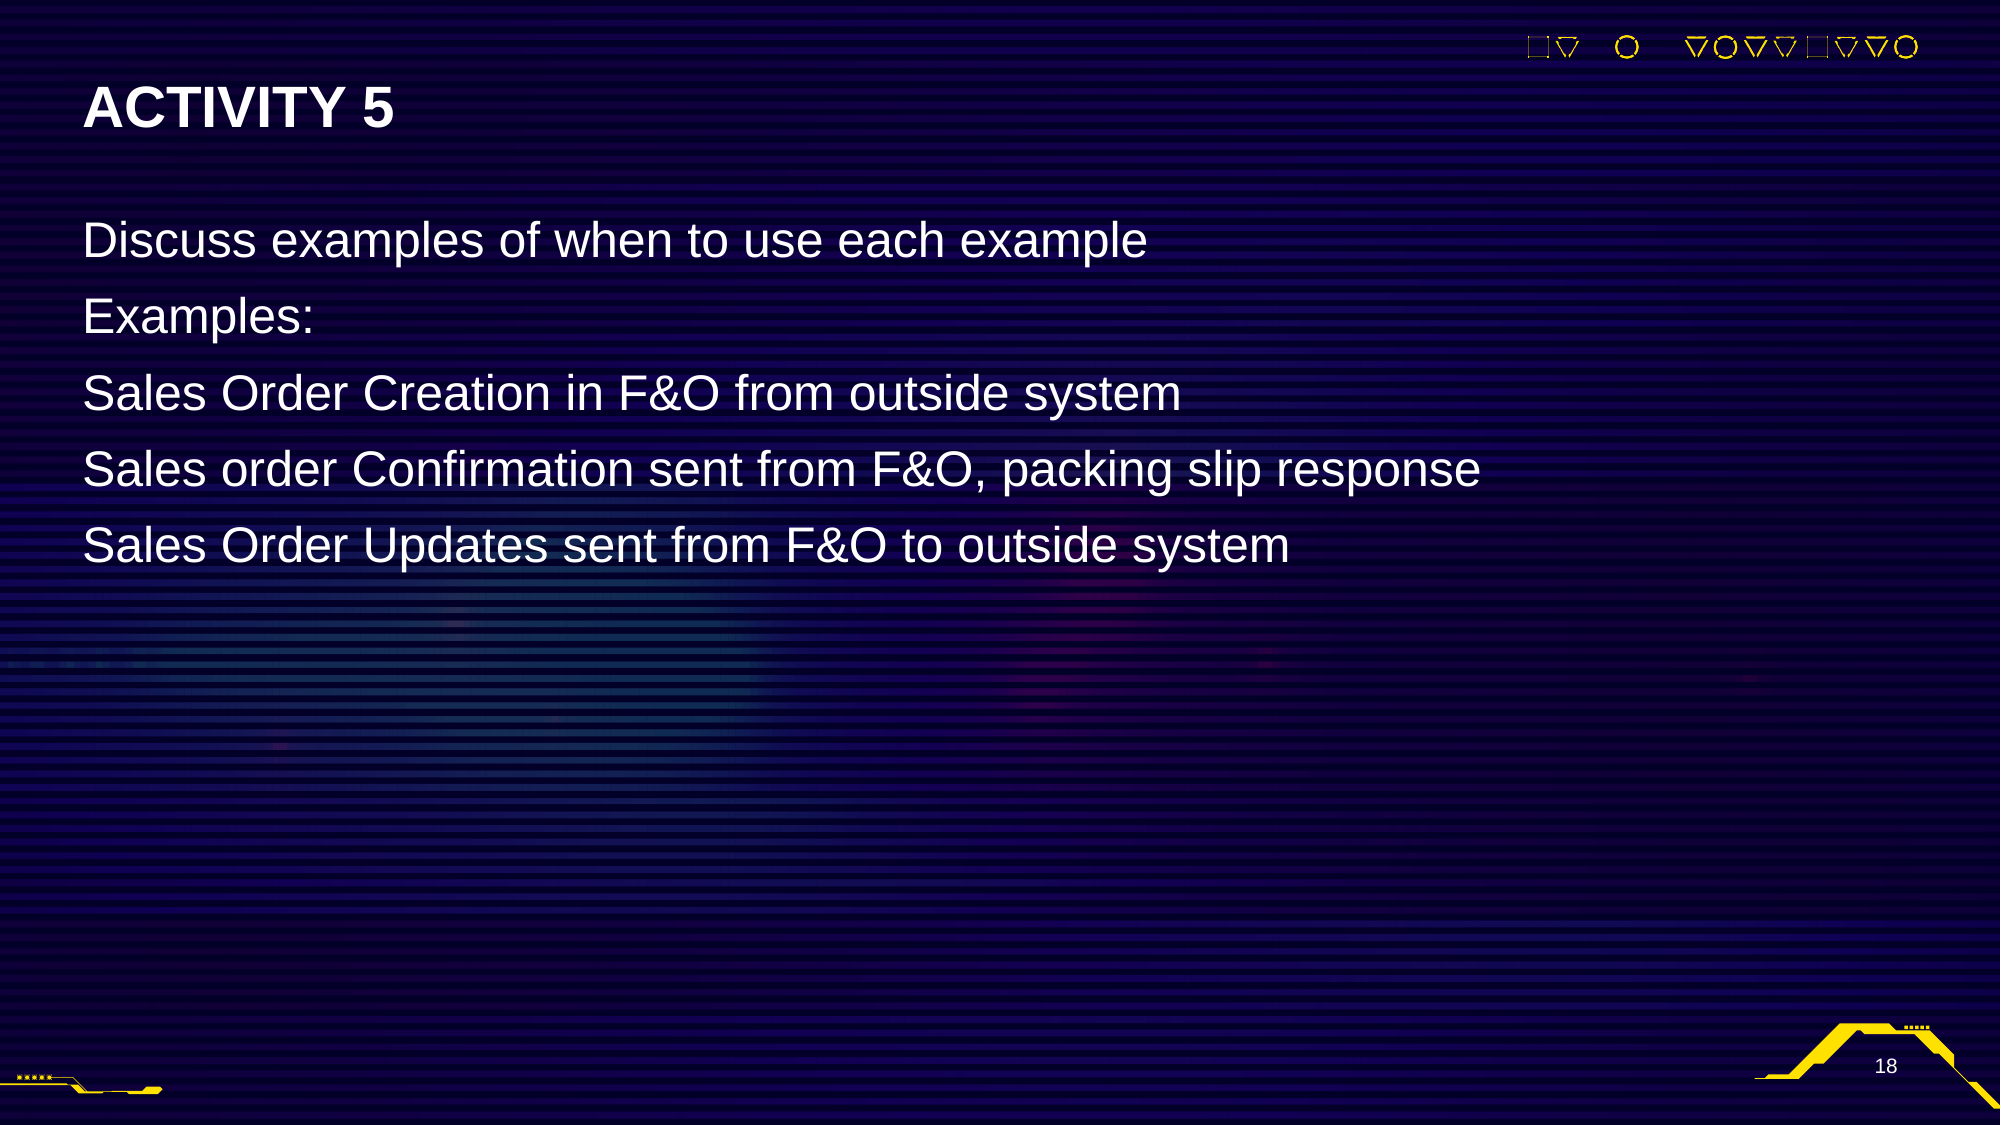

# Activity 5
Discuss examples of when to use each example
Examples:
Sales Order Creation in F&O from outside system
Sales order Confirmation sent from F&O, packing slip response
Sales Order Updates sent from F&O to outside system

18